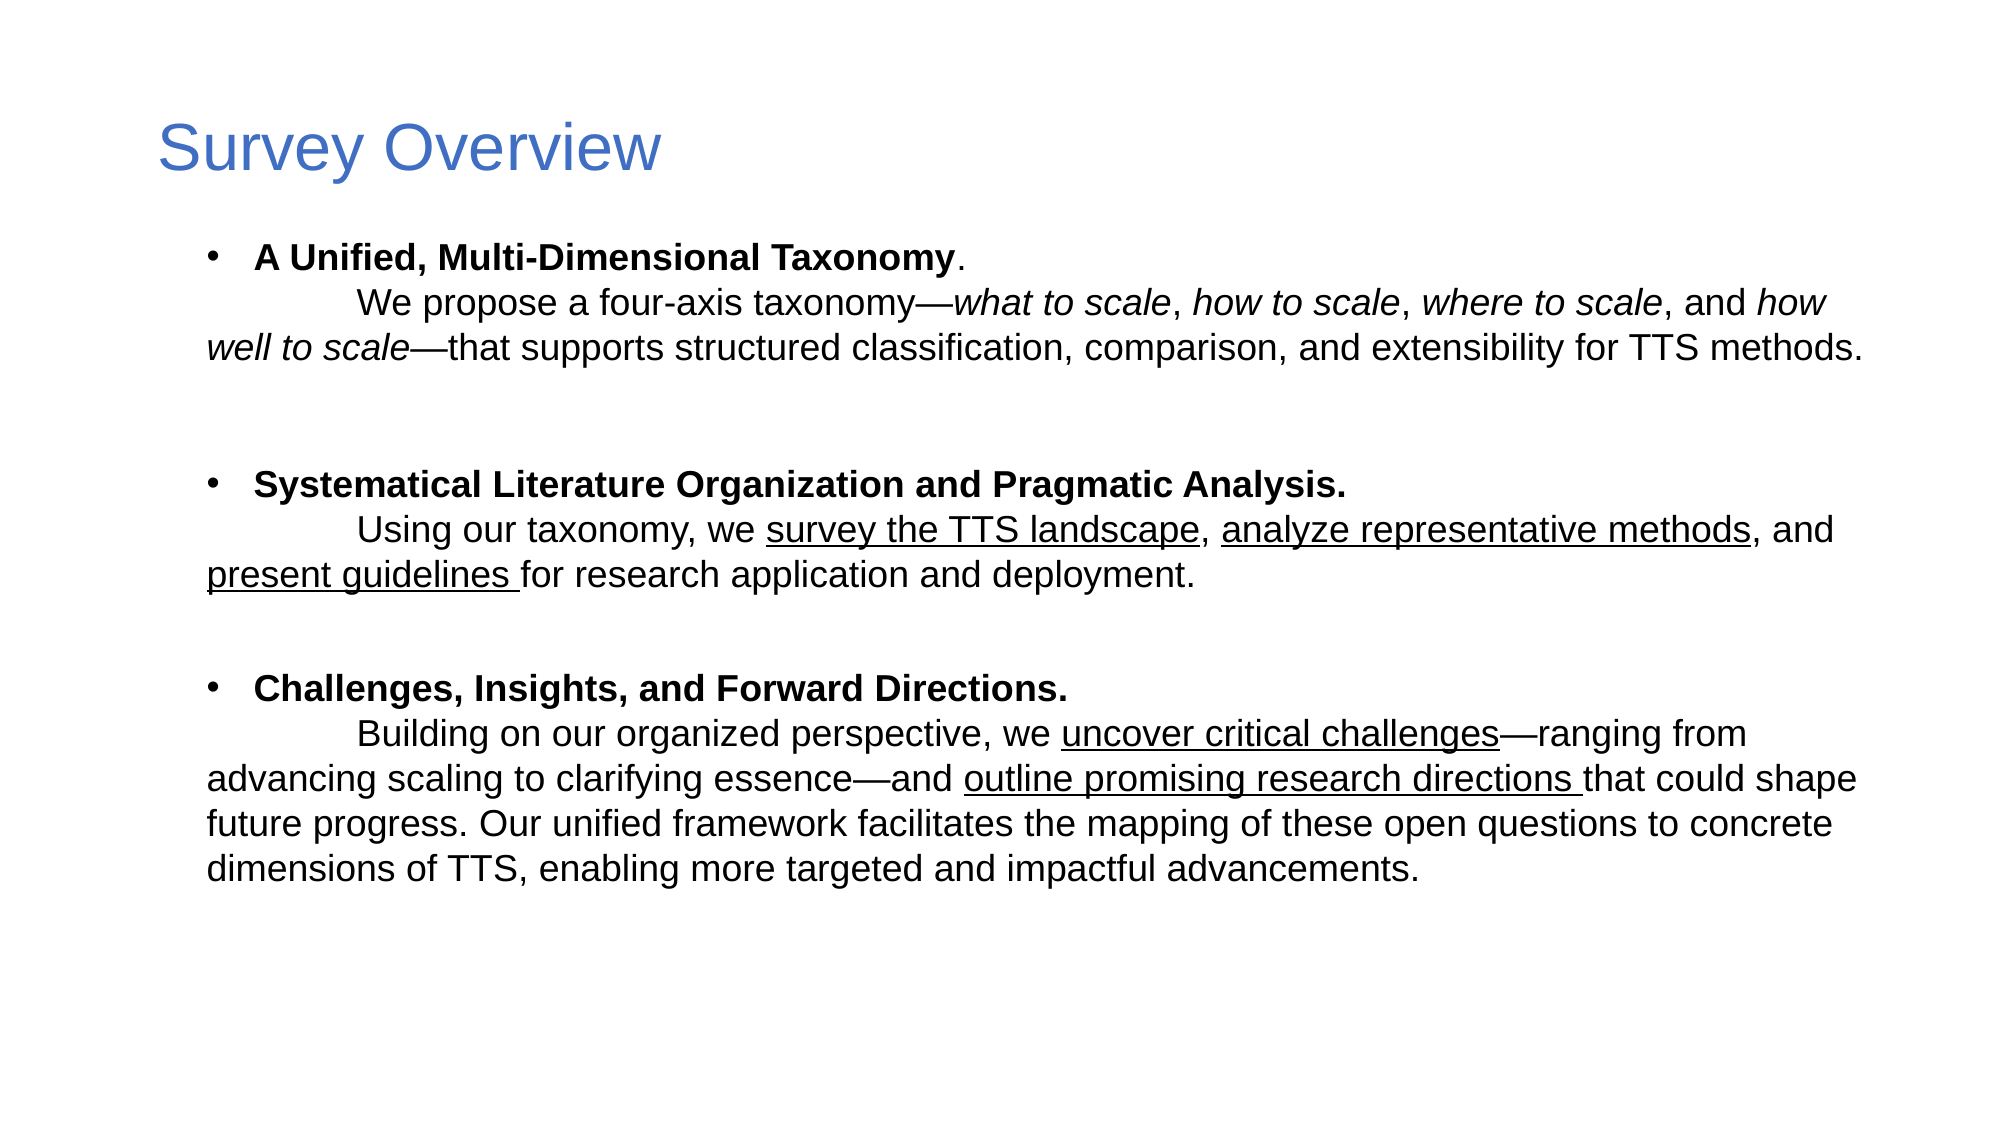

Survey Overview
A Unified, Multi-Dimensional Taxonomy.
	We propose a four-axis taxonomy—what to scale, how to scale, where to scale, and how well to scale—that supports structured classification, comparison, and extensibility for TTS methods.

Systematical Literature Organization and Pragmatic Analysis.
	Using our taxonomy, we survey the TTS landscape, analyze representative methods, and present guidelines for research application and deployment.
Challenges, Insights, and Forward Directions.
	Building on our organized perspective, we uncover critical challenges—ranging from advancing scaling to clarifying essence—and outline promising research directions that could shape future progress. Our unified framework facilitates the mapping of these open questions to concrete dimensions of TTS, enabling more targeted and impactful advancements.